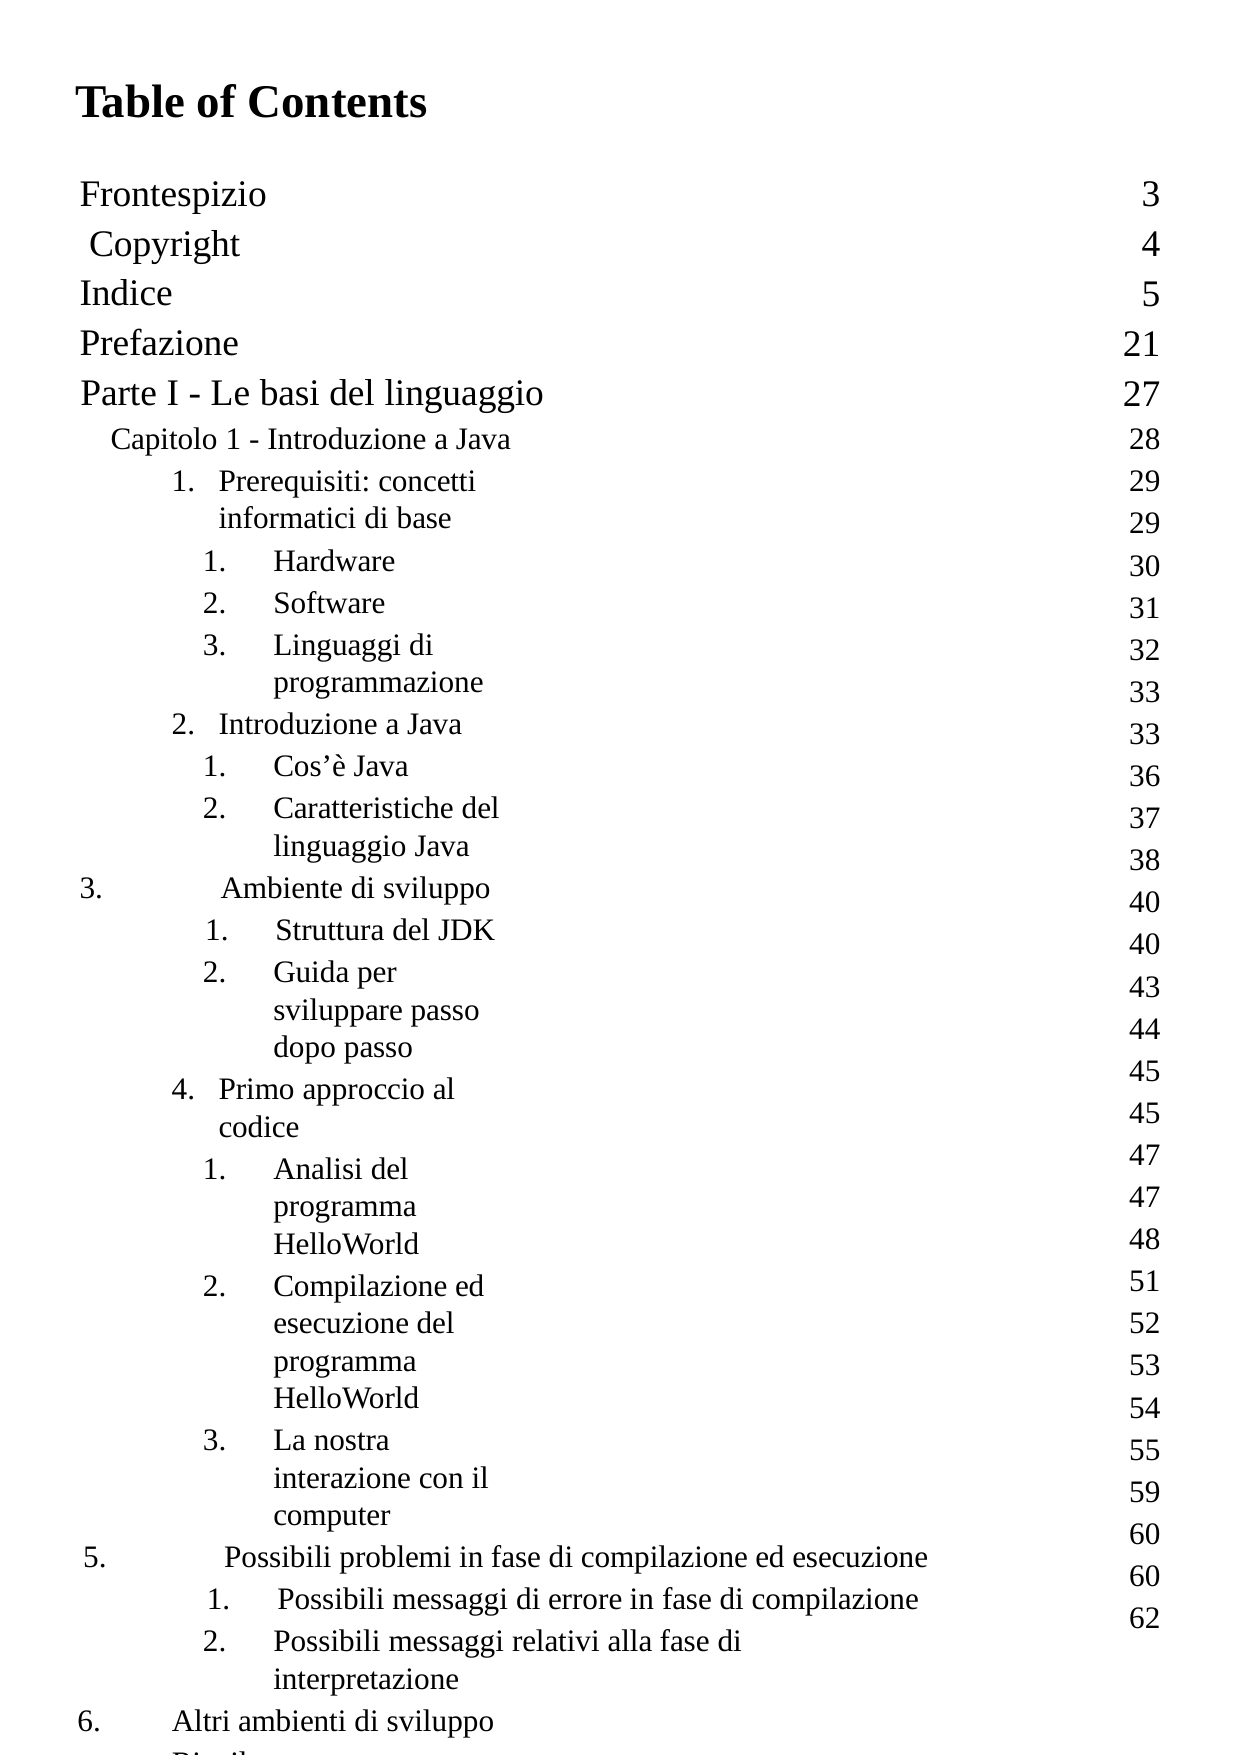

Table of Contents
Frontespizio  Copyright  Indice  Prefazione
Parte I - Le basi del linguaggio
Capitolo 1 - Introduzione a Java
Prerequisiti: concetti informatici di base
Hardware
Software
Linguaggi di programmazione
Introduzione a Java
Cos’è Java
Caratteristiche del linguaggio Java
Ambiente di sviluppo
Struttura del JDK
Guida per sviluppare passo dopo passo
Primo approccio al codice
Analisi del programma HelloWorld
Compilazione ed esecuzione del programma HelloWorld
La nostra interazione con il computer
Possibili problemi in fase di compilazione ed esecuzione
Possibili messaggi di errore in fase di compilazione
Possibili messaggi relativi alla fase di interpretazione
Altri ambienti di sviluppo  Riepilogo
Capitolo 2 - Componenti fondamentali di un programma Java
Cosa signiica creare un programma Java
Programmazione e paradigmi
Le basi della programmazione ad oggetti (OOP)
Le basi della programmazione object oriented: classi ed oggetti
Osservazione importante sulla classe Punto
Osservazione importante sulla classe TestOggettiPunto
Un’altra osservazione importante
I metodi in Java
3
4
5
21
27
28
29
29
30
31
32
33
33
36
37
38
40
40
43
44
45
45
47
47
48
51
52
53
54
55
59
60
60
62